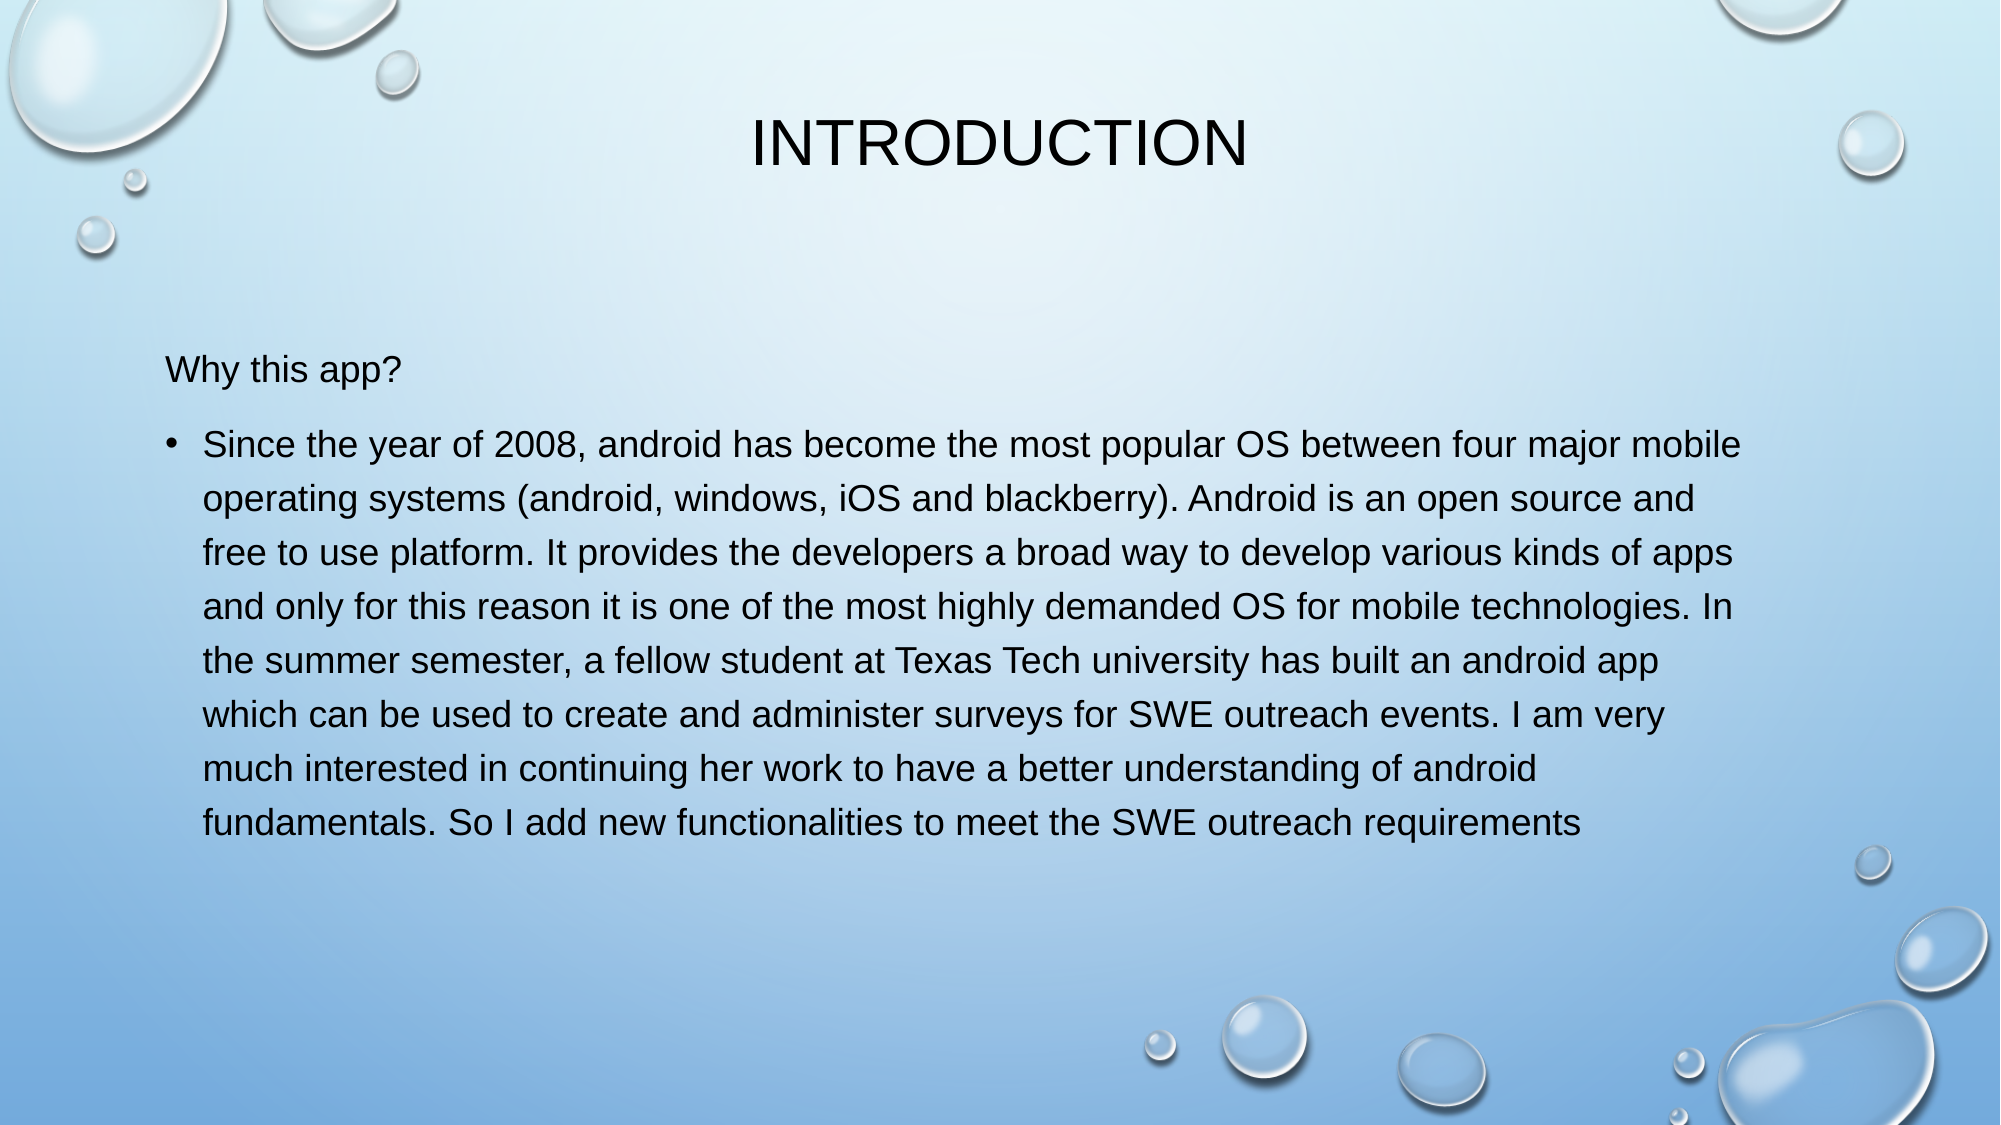

# Introduction
Why this app?
Since the year of 2008, android has become the most popular OS between four major mobile operating systems (android, windows, iOS and blackberry). Android is an open source and free to use platform. It provides the developers a broad way to develop various kinds of apps and only for this reason it is one of the most highly demanded OS for mobile technologies. In the summer semester, a fellow student at Texas Tech university has built an android app which can be used to create and administer surveys for SWE outreach events. I am very much interested in continuing her work to have a better understanding of android fundamentals. So I add new functionalities to meet the SWE outreach requirements